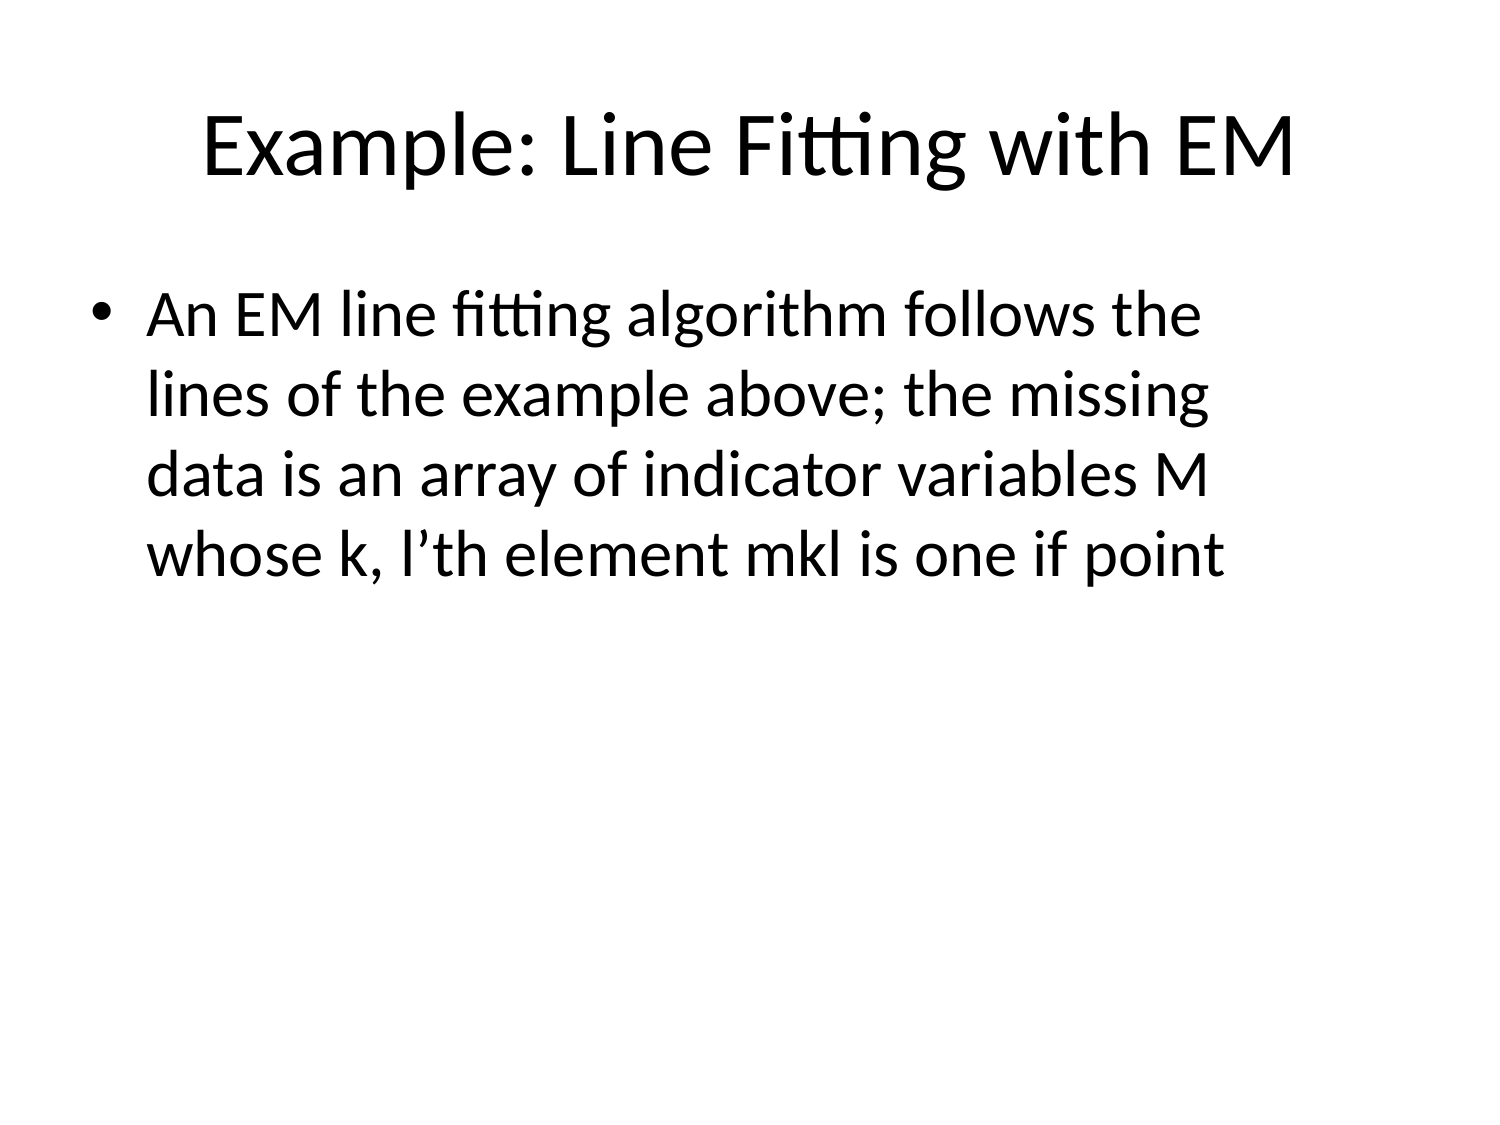

# Example: Line Fitting with EM
An EM line fitting algorithm follows the lines of the example above; the missing data is an array of indicator variables M whose k, l’th element mkl is one if point